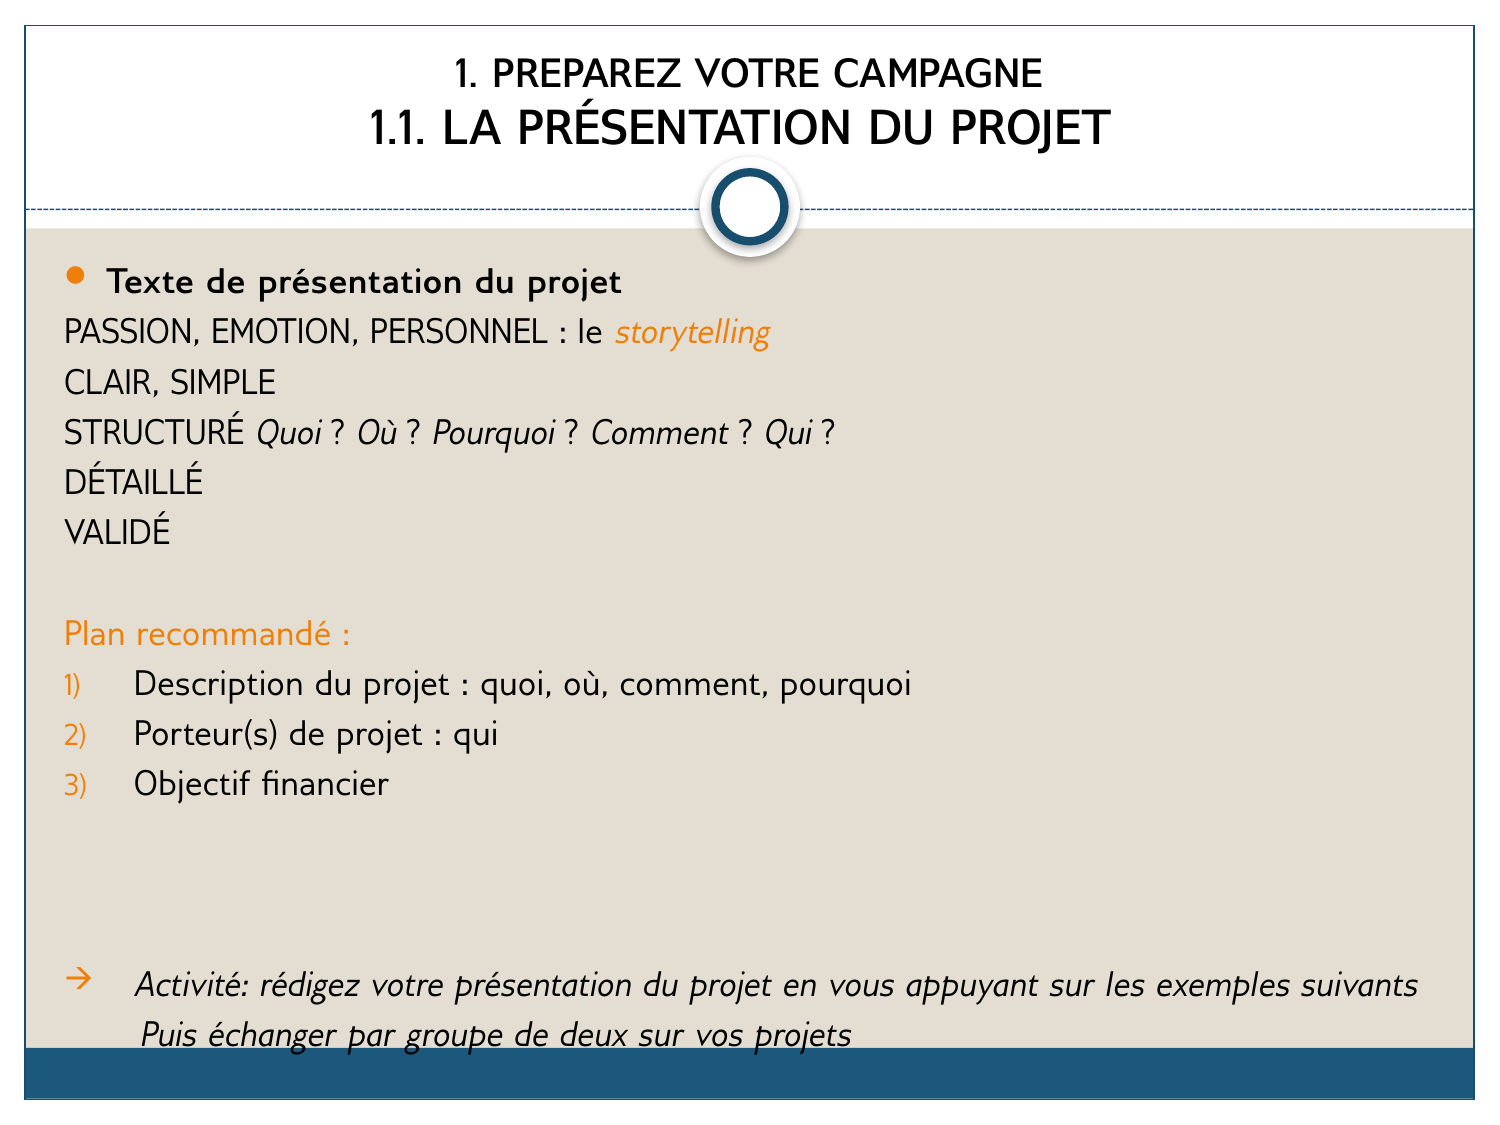

# 1. PREPAREZ VOTRE CAMPAGNE 1.1. LA PRÉSENTATION DU PROJET
Texte de présentation du projet
PASSION, EMOTION, PERSONNEL : le storytelling
CLAIR, SIMPLE
STRUCTURÉ Quoi ? Où ? Pourquoi ? Comment ? Qui ?
DÉTAILLÉ
VALIDÉ

Plan recommandé :
Description du projet : quoi, où, comment, pourquoi
Porteur(s) de projet : qui
Objectif financier

Activité: rédigez votre présentation du projet en vous appuyant sur les exemples suivants
       Puis échanger par groupe de deux sur vos projets